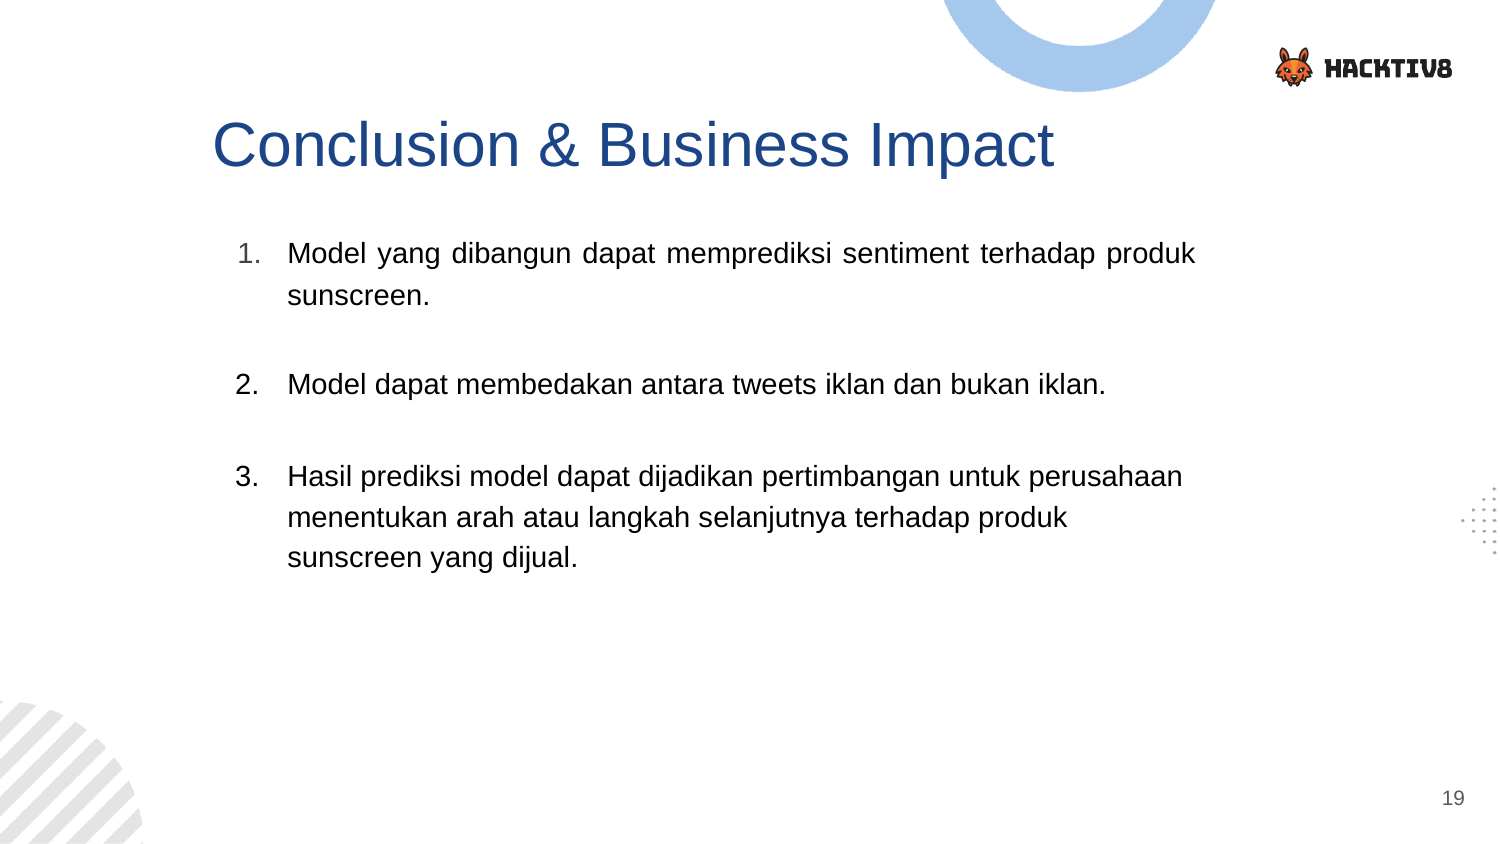

Conclusion & Business Impact
Model yang dibangun dapat memprediksi sentiment terhadap produk sunscreen.

Model dapat membedakan antara tweets iklan dan bukan iklan.

Hasil prediksi model dapat dijadikan pertimbangan untuk perusahaan menentukan arah atau langkah selanjutnya terhadap produk sunscreen yang dijual.
19